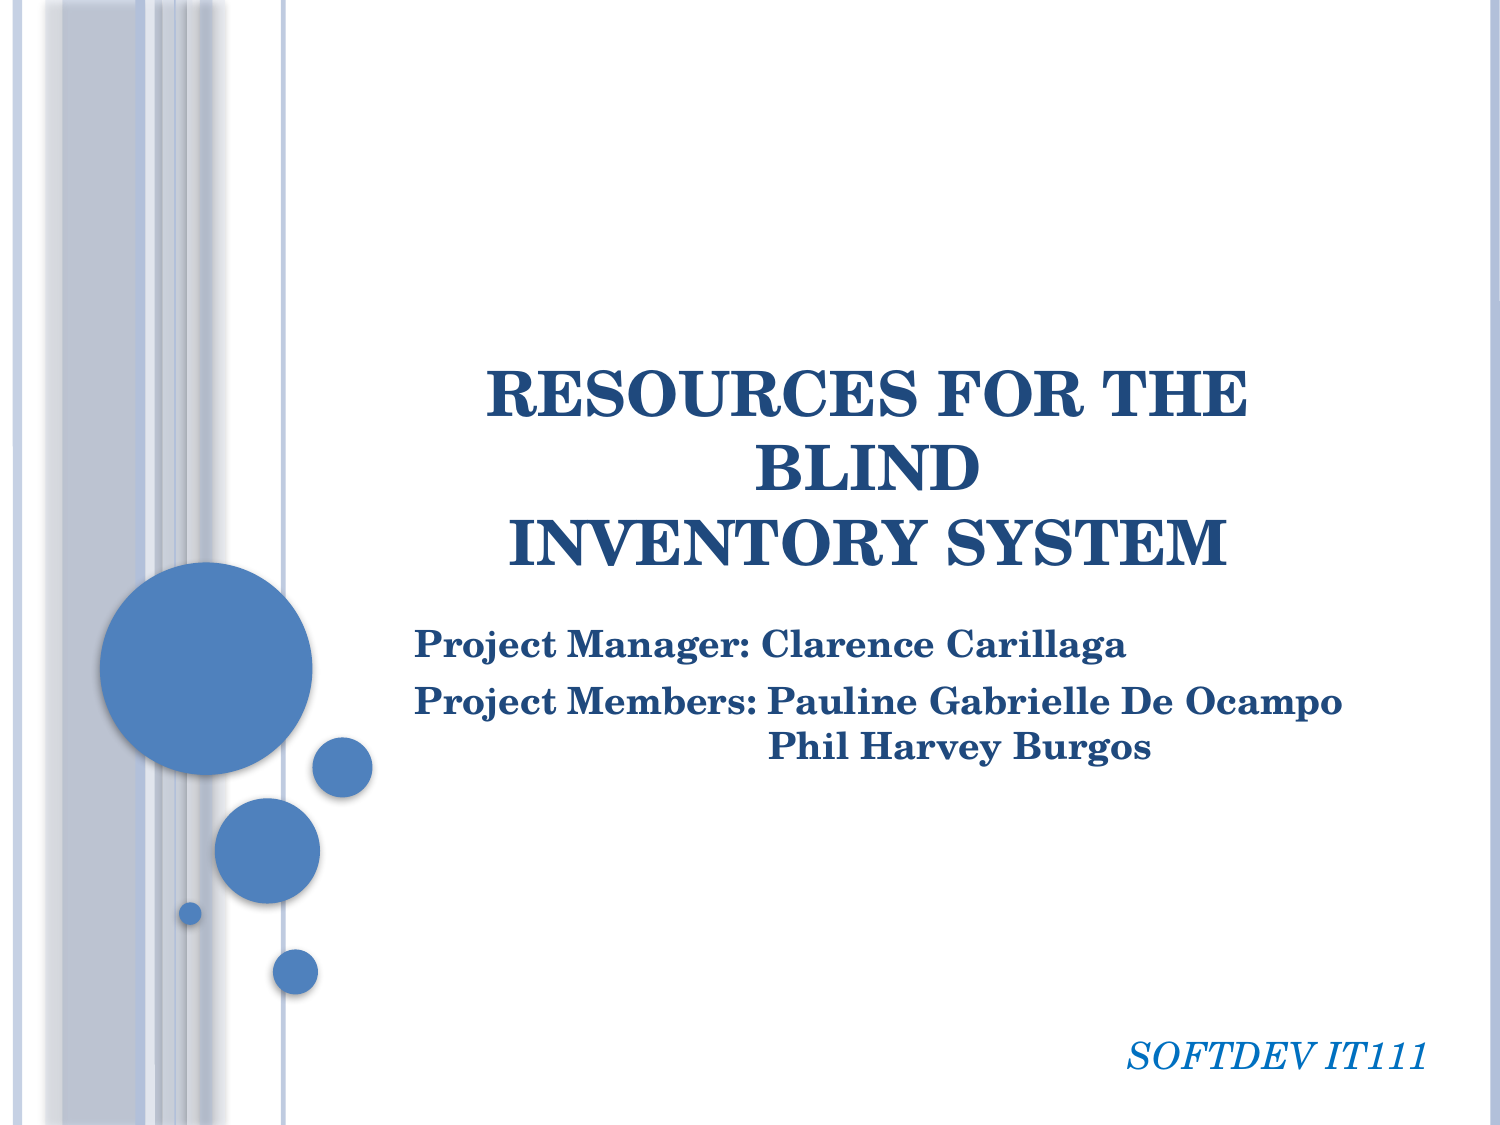

# Resources for the Blind Inventory System
Project Manager: Clarence Carillaga
Project Members: Pauline Gabrielle De Ocampo		     Phil Harvey Burgos
SOFTDEV IT111